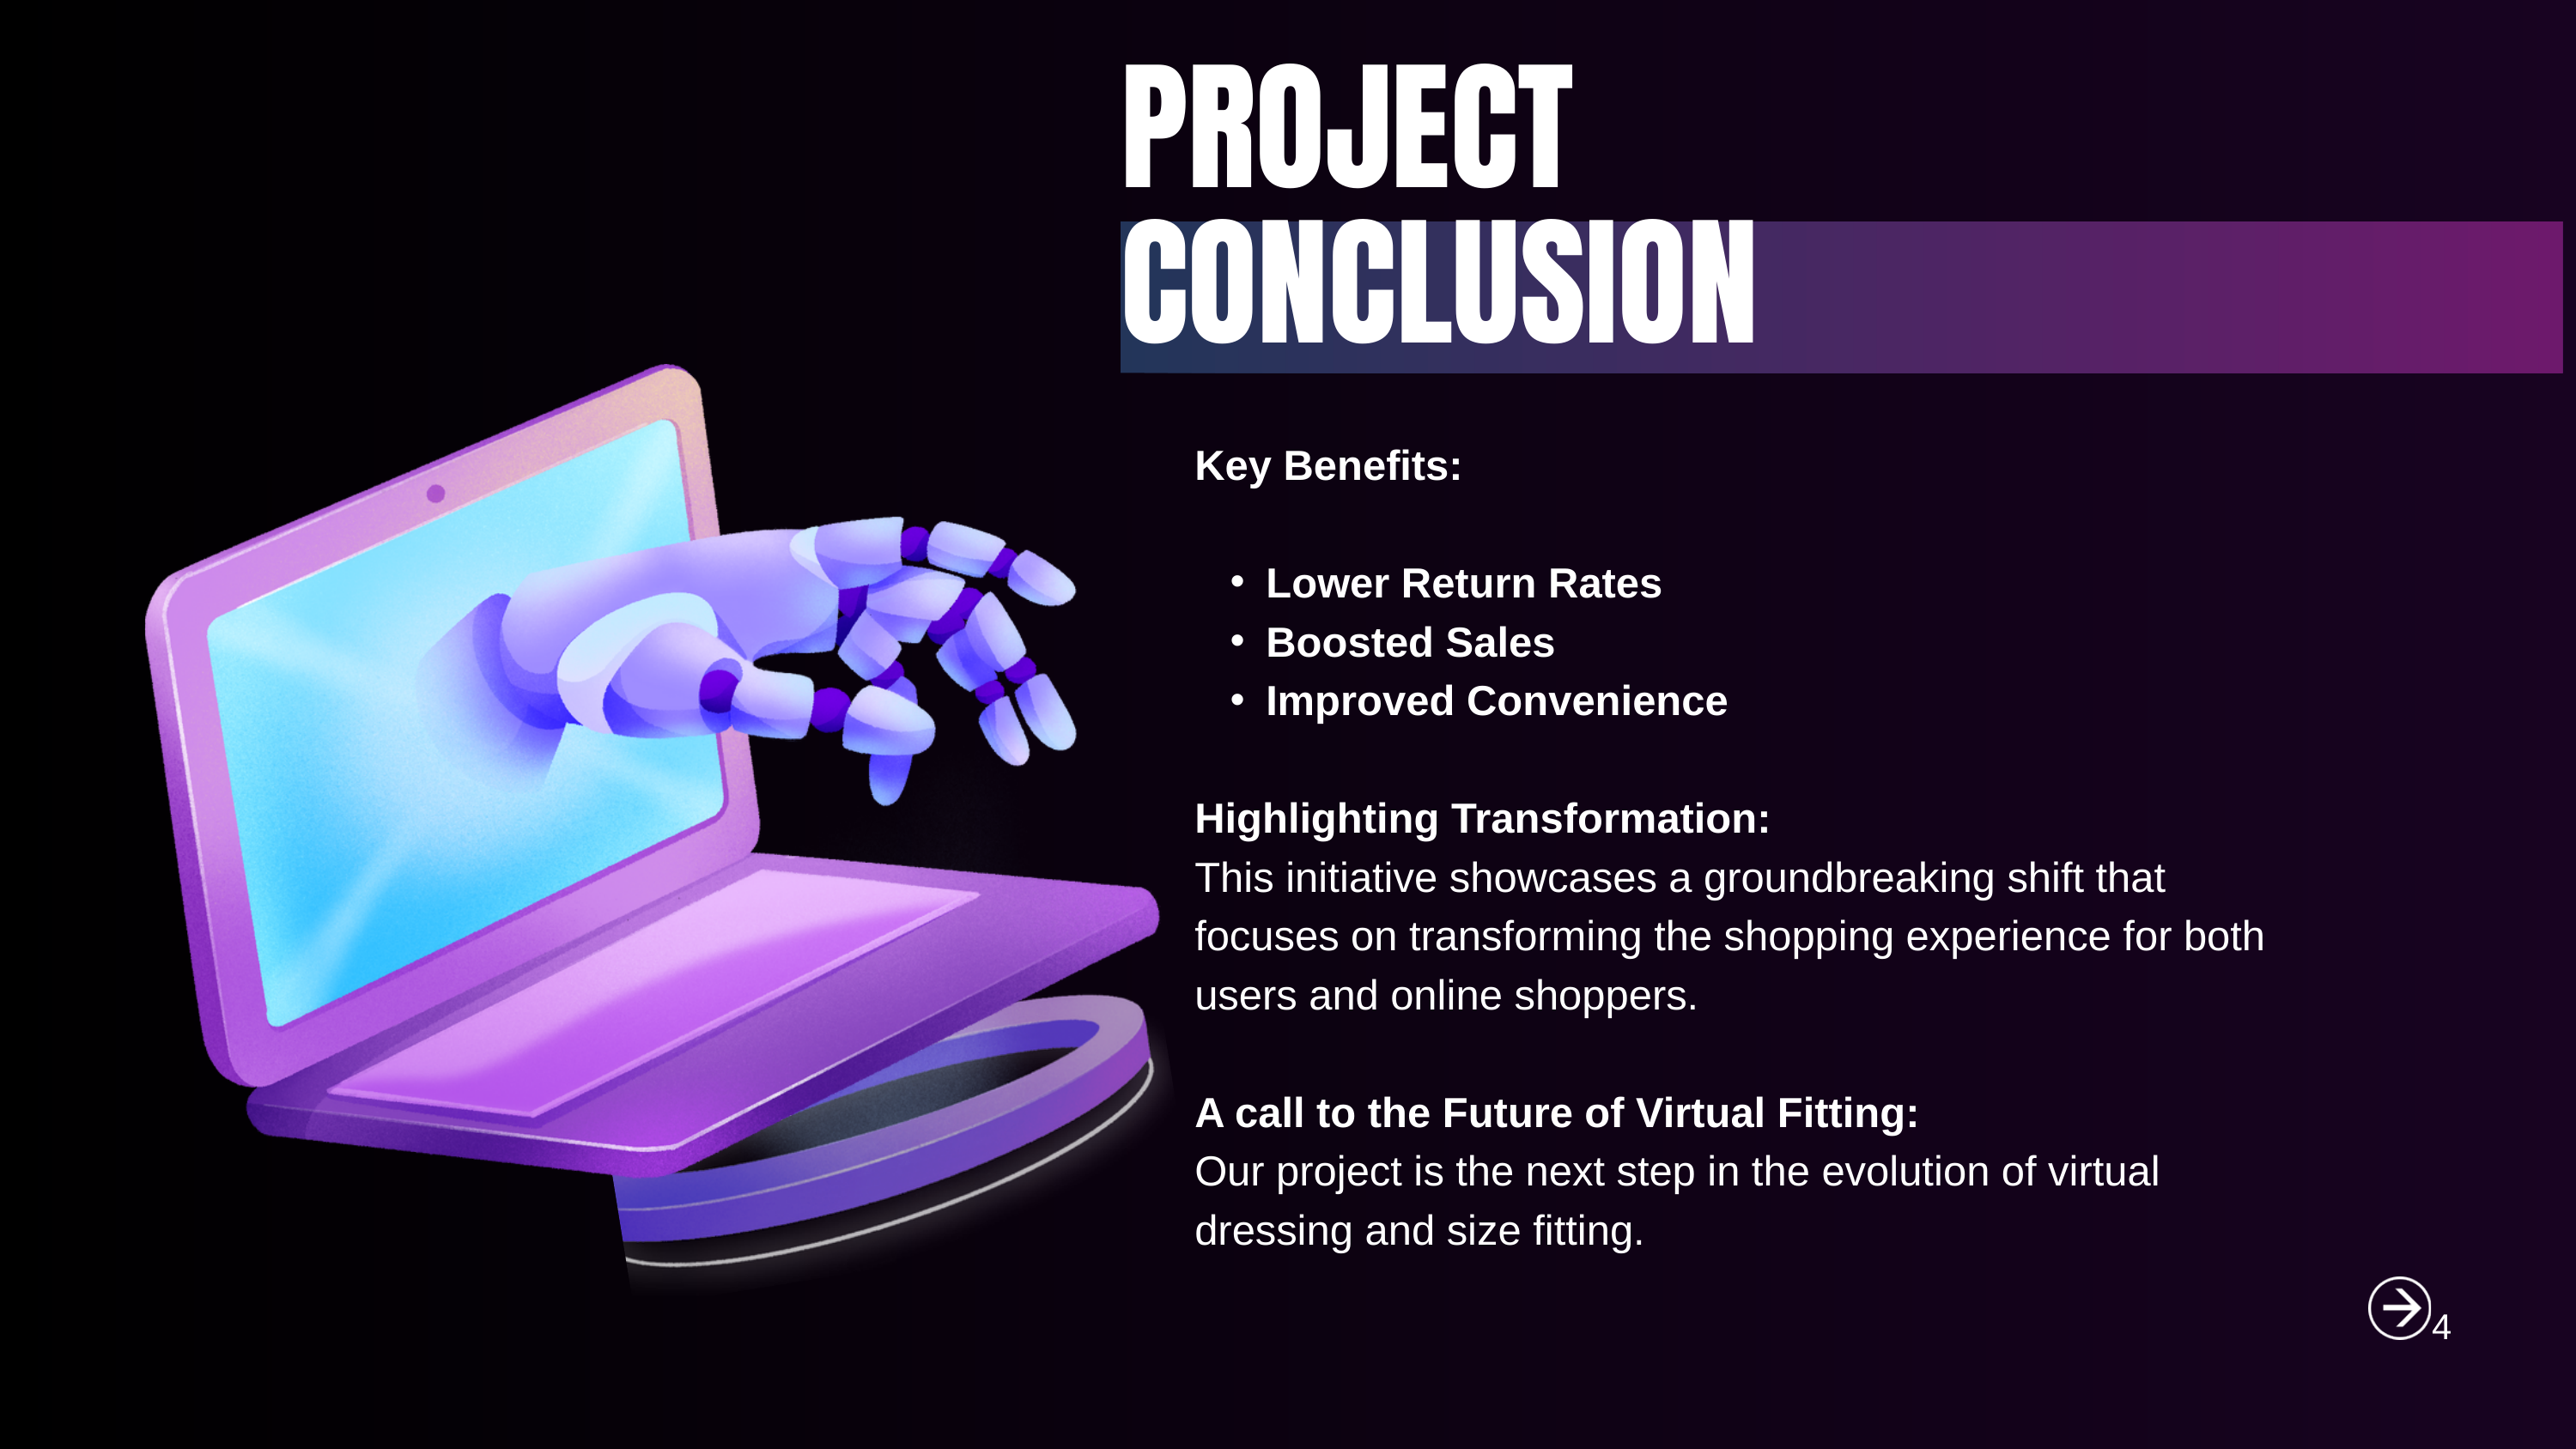

PROJECT
CONCLUSION

Key Benefits:

Lower Return Rates
Boosted Sales
Improved Convenience

Highlighting Transformation:
This initiative showcases a groundbreaking shift that focuses on transforming the shopping experience for both users and online shoppers.

A call to the Future of Virtual Fitting:
Our project is the next step in the evolution of virtual dressing and size fitting.

4